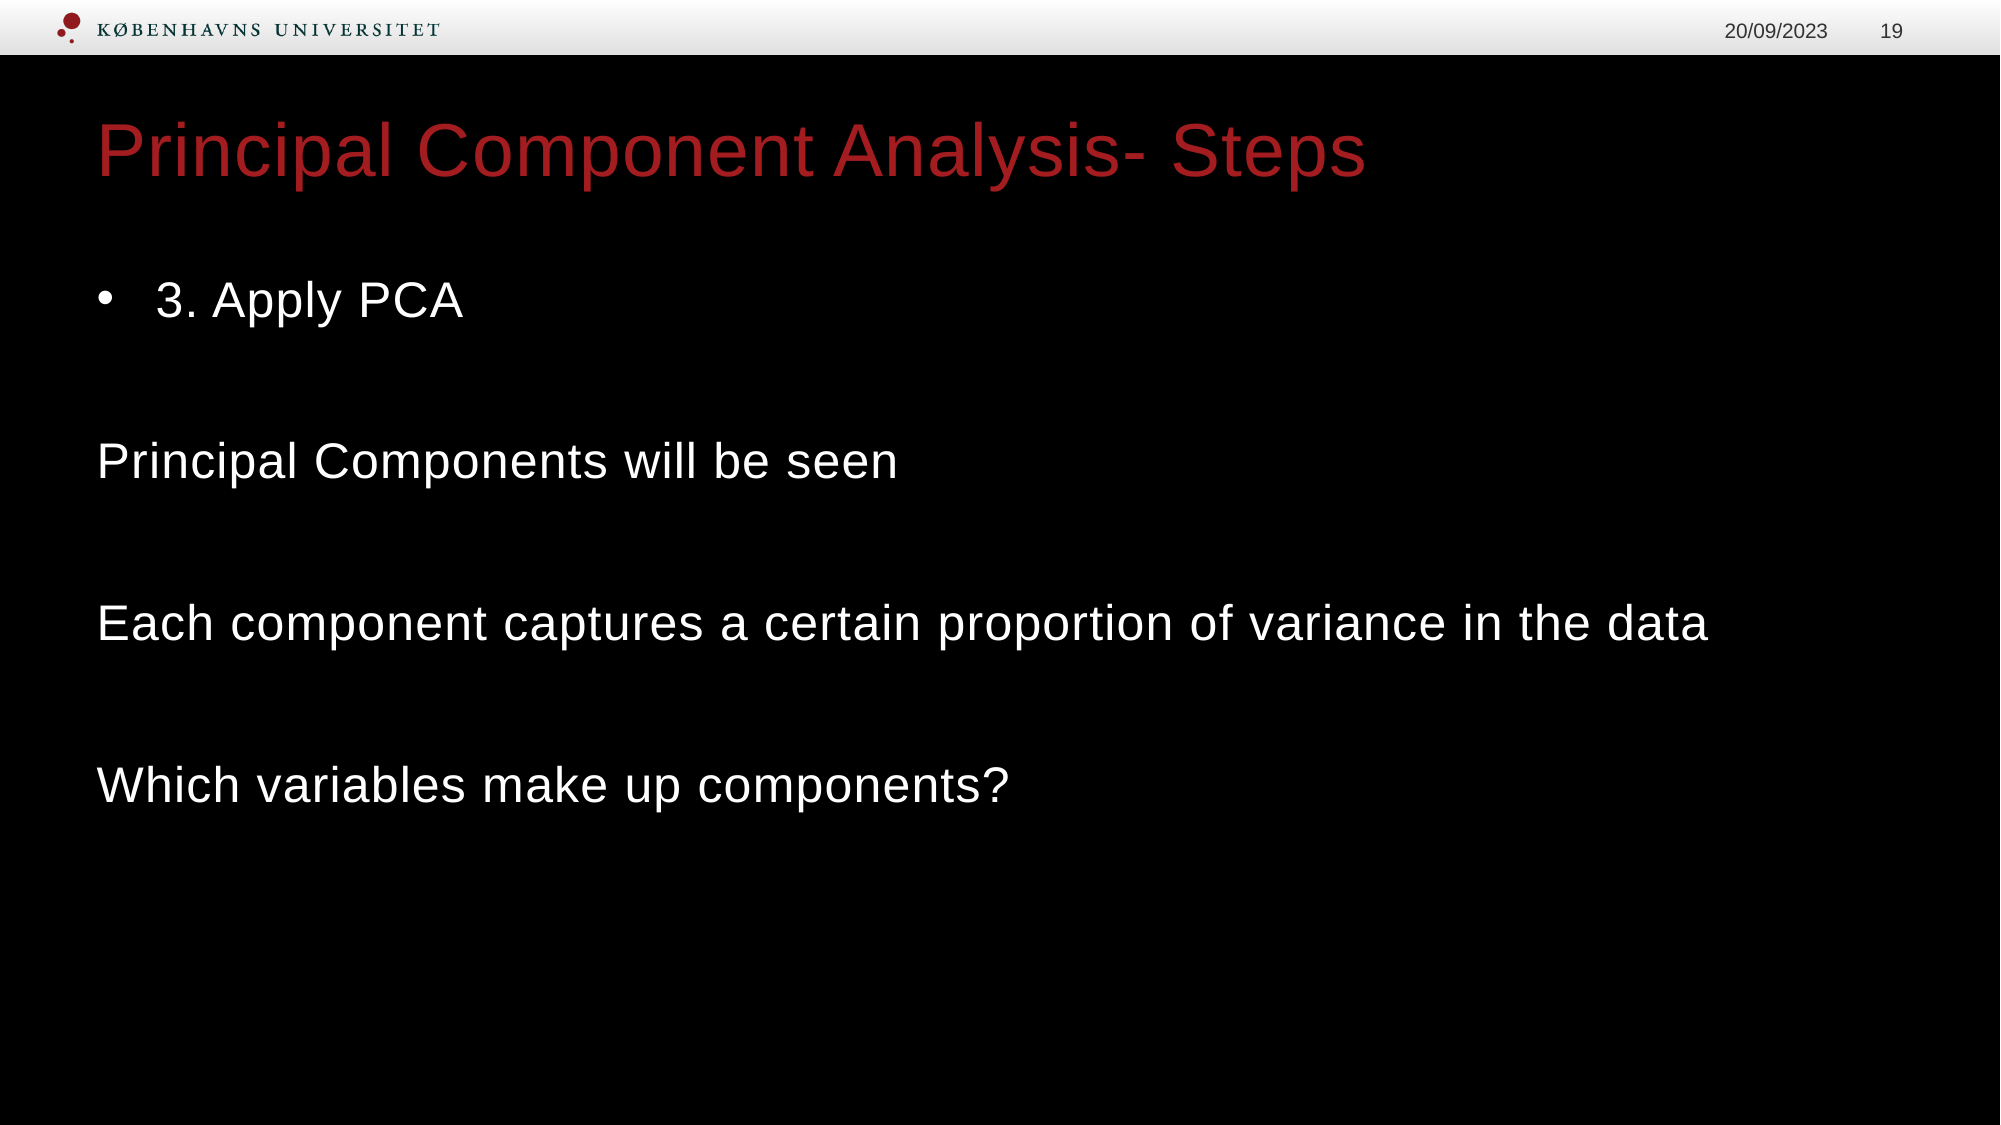

20/09/2023
19
# Principal Component Analysis- Steps
3. Apply PCA

Principal Components will be seen

Each component captures a certain proportion of variance in the data

Which variables make up components?